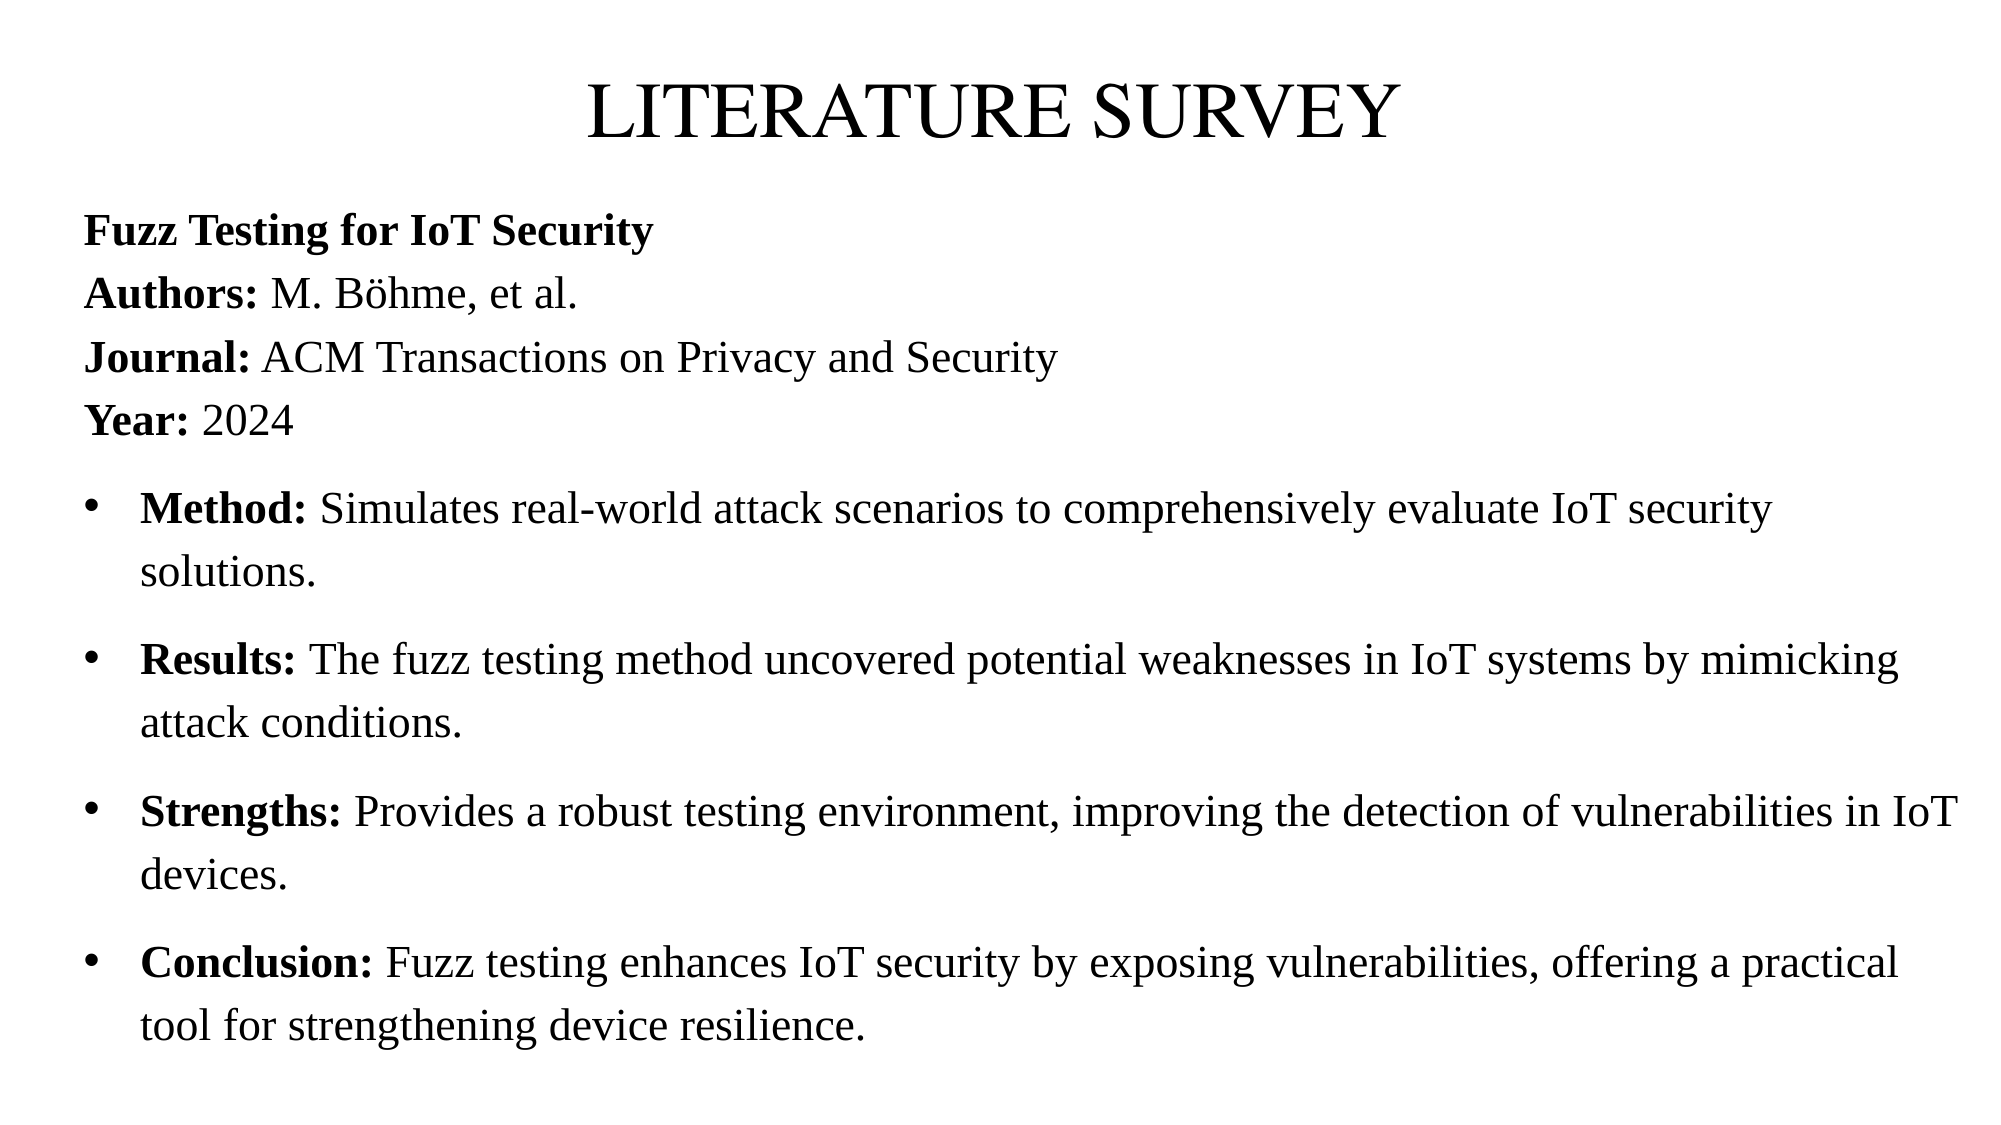

# LITERATURE SURVEY
Fuzz Testing for IoT Security
Authors: M. Böhme, et al.
Journal: ACM Transactions on Privacy and Security
Year: 2024
Method: Simulates real-world attack scenarios to comprehensively evaluate IoT security solutions.
Results: The fuzz testing method uncovered potential weaknesses in IoT systems by mimicking attack conditions.
Strengths: Provides a robust testing environment, improving the detection of vulnerabilities in IoT devices.
Conclusion: Fuzz testing enhances IoT security by exposing vulnerabilities, offering a practical tool for strengthening device resilience.